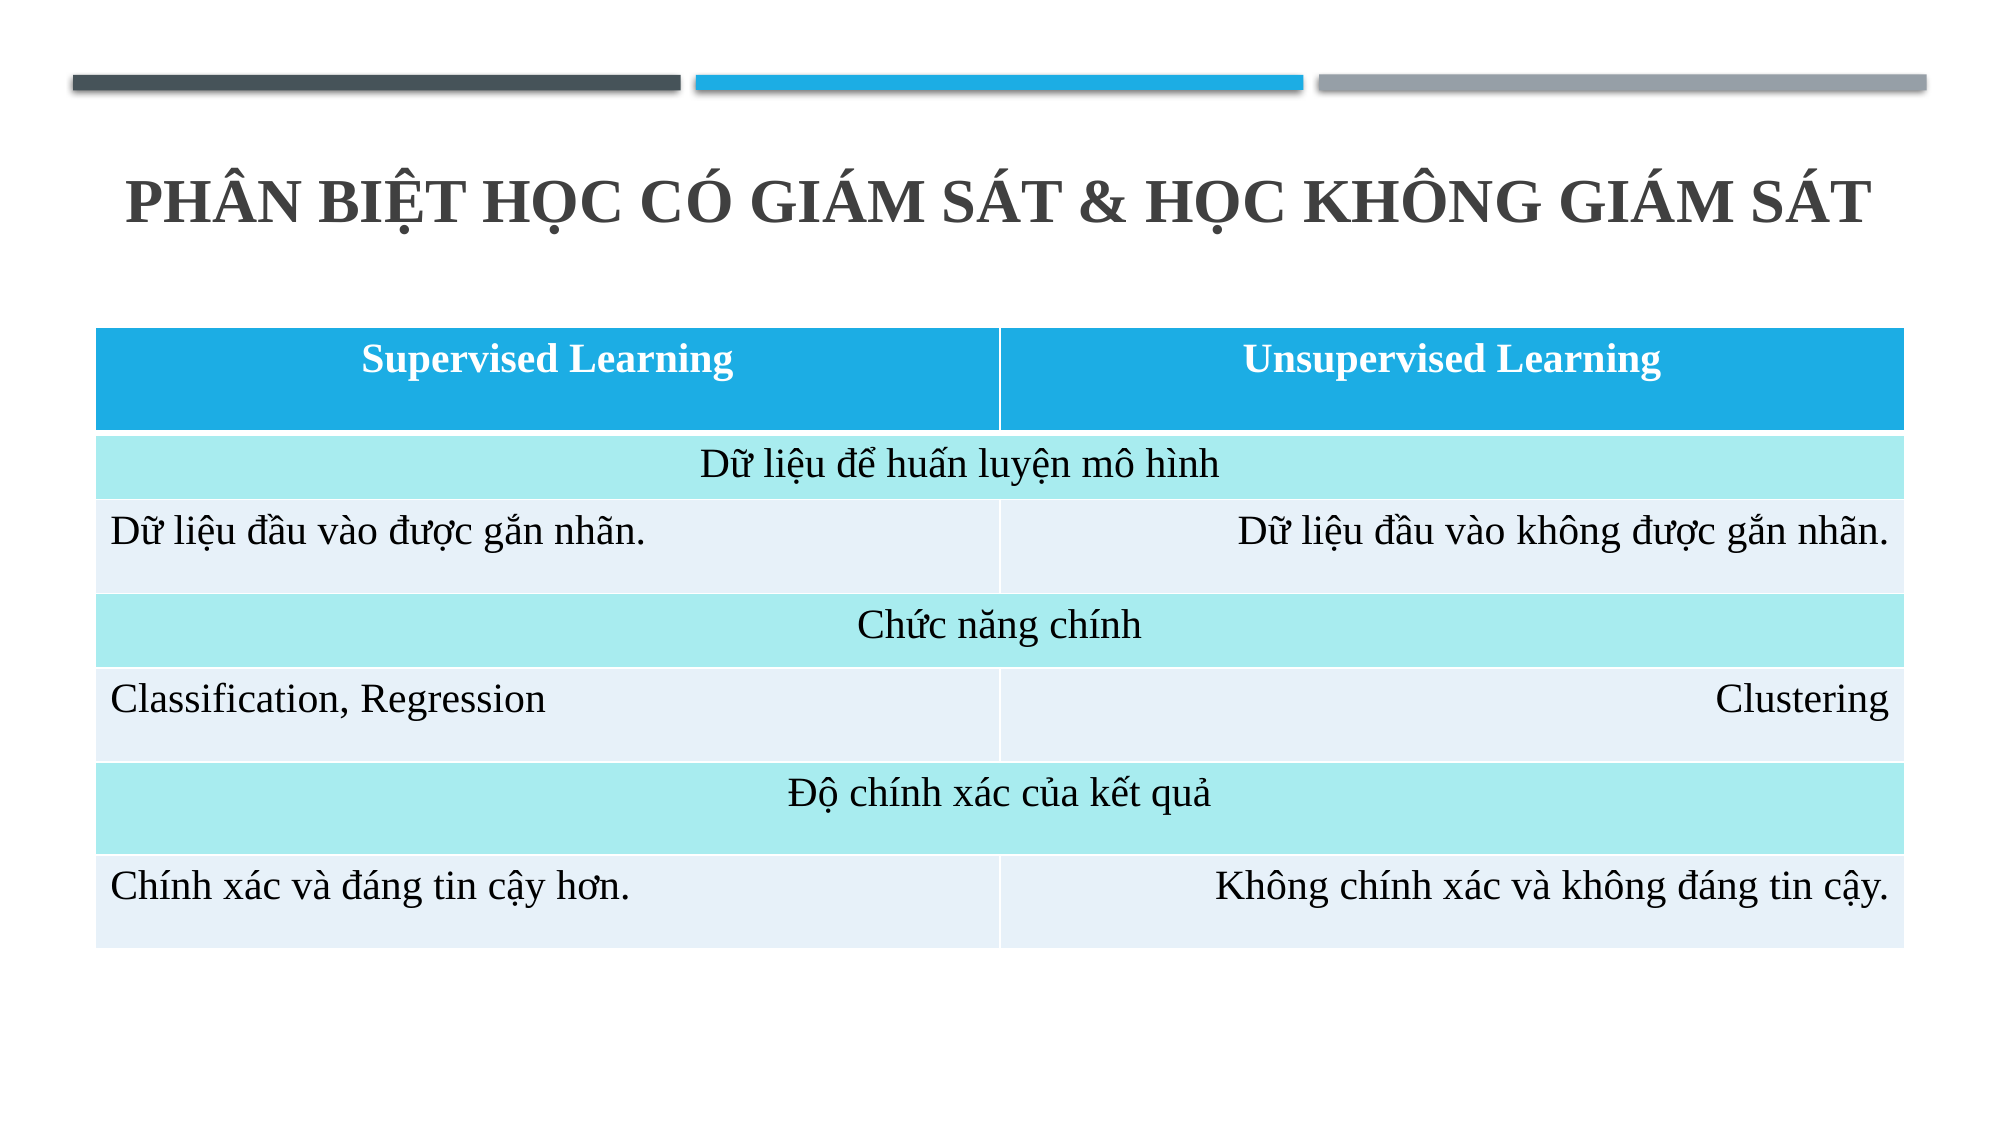

# PHÂN BIỆT HỌC CÓ GIÁM SÁT & HỌC KHÔNG GIÁM SÁT
| Supervised Learning | Unsupervised Learning |
| --- | --- |
| Dữ liệu để huấn luyện mô hình |  |
| Dữ liệu đầu vào được gắn nhãn. | Dữ liệu đầu vào không được gắn nhãn. |
| Chức năng chính |  |
| Classification, Regression | Clustering |
| Độ chính xác của kết quả |  |
| Chính xác và đáng tin cậy hơn. | Không chính xác và không đáng tin cậy. |